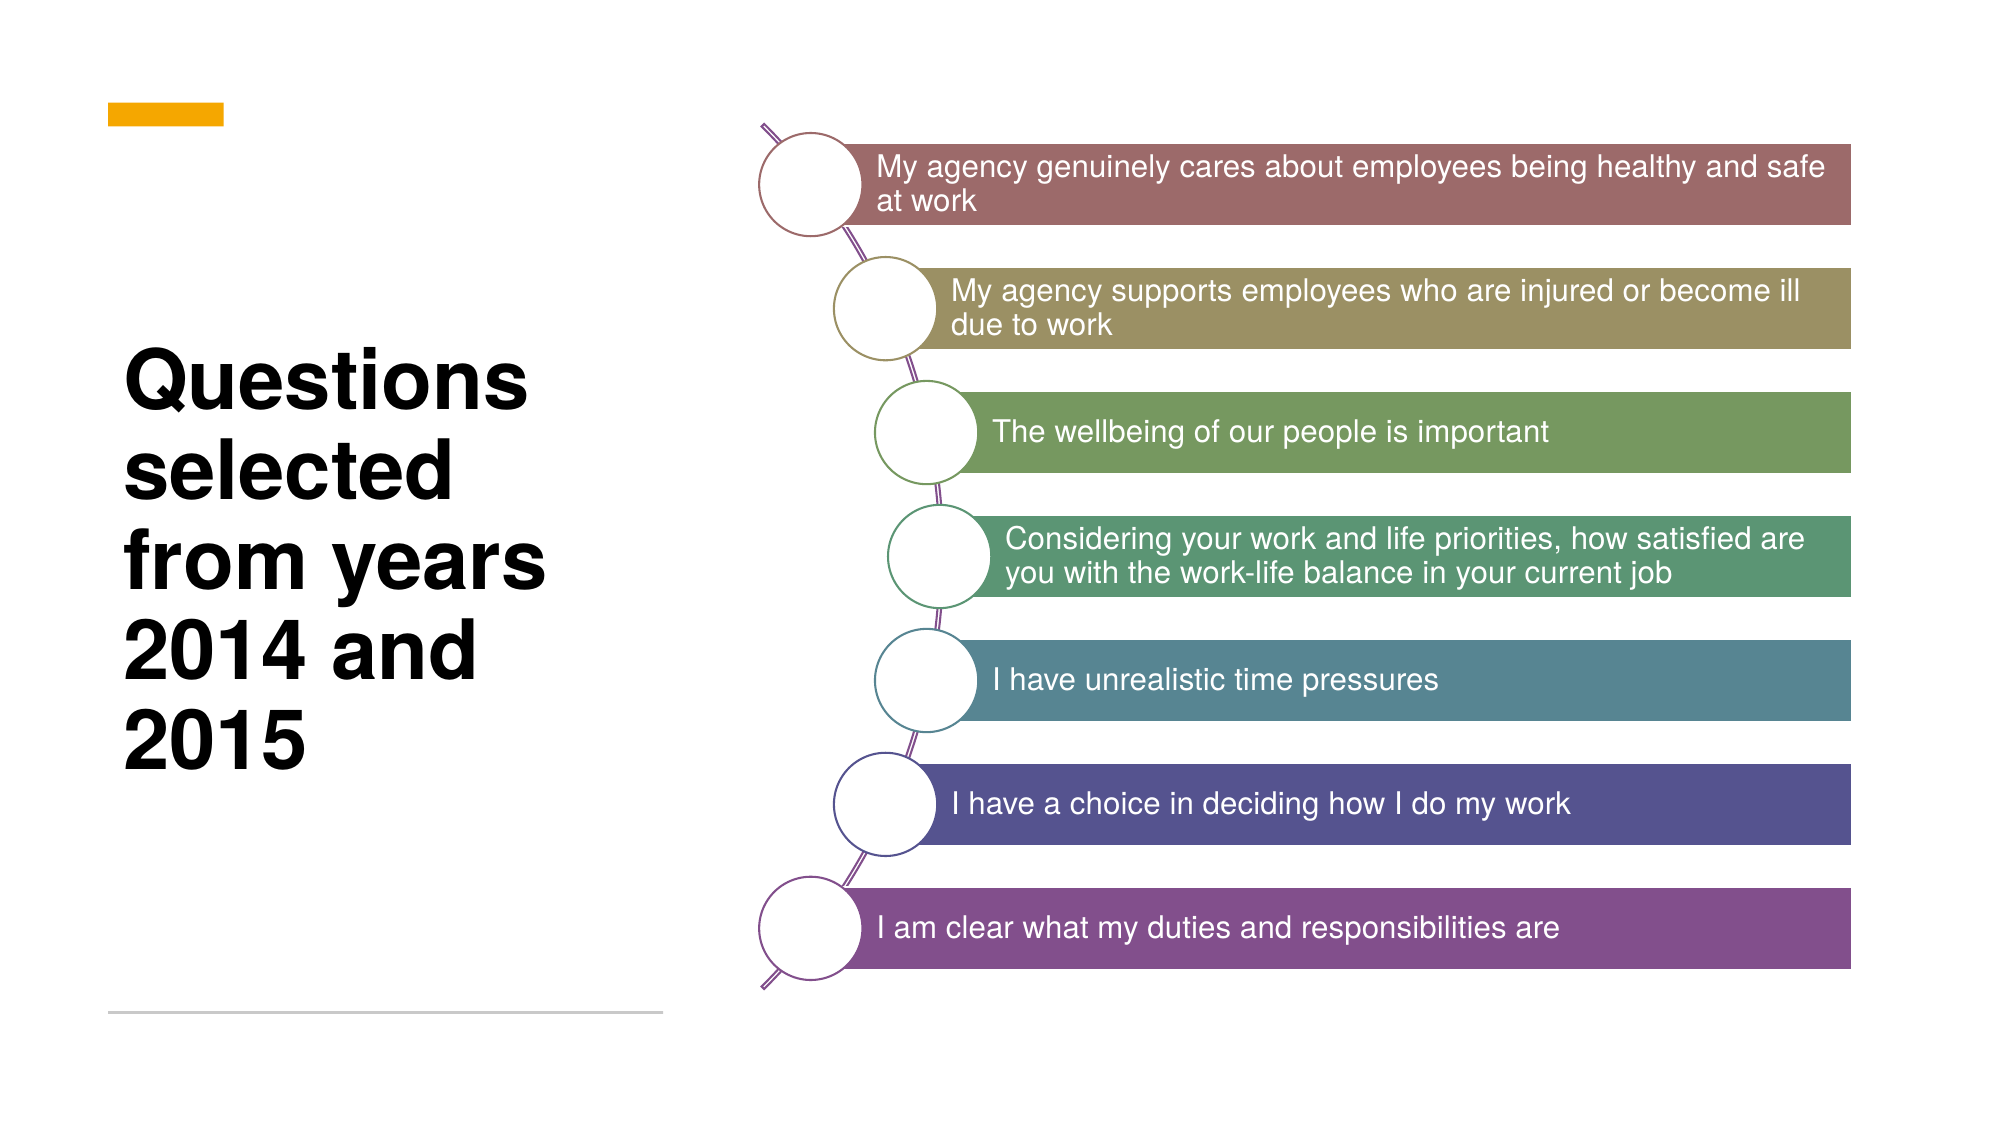

My agency genuinely cares about employees being healthy and safe at work
My agency supports employees who are injured or become ill due to work
The wellbeing of our people is important
Considering your work and life priorities, how satisfied are you with the work-life balance in your current job
I have unrealistic time pressures
I have a choice in deciding how I do my work
I am clear what my duties and responsibilities are
# Questions selected from years 2014 and 2015